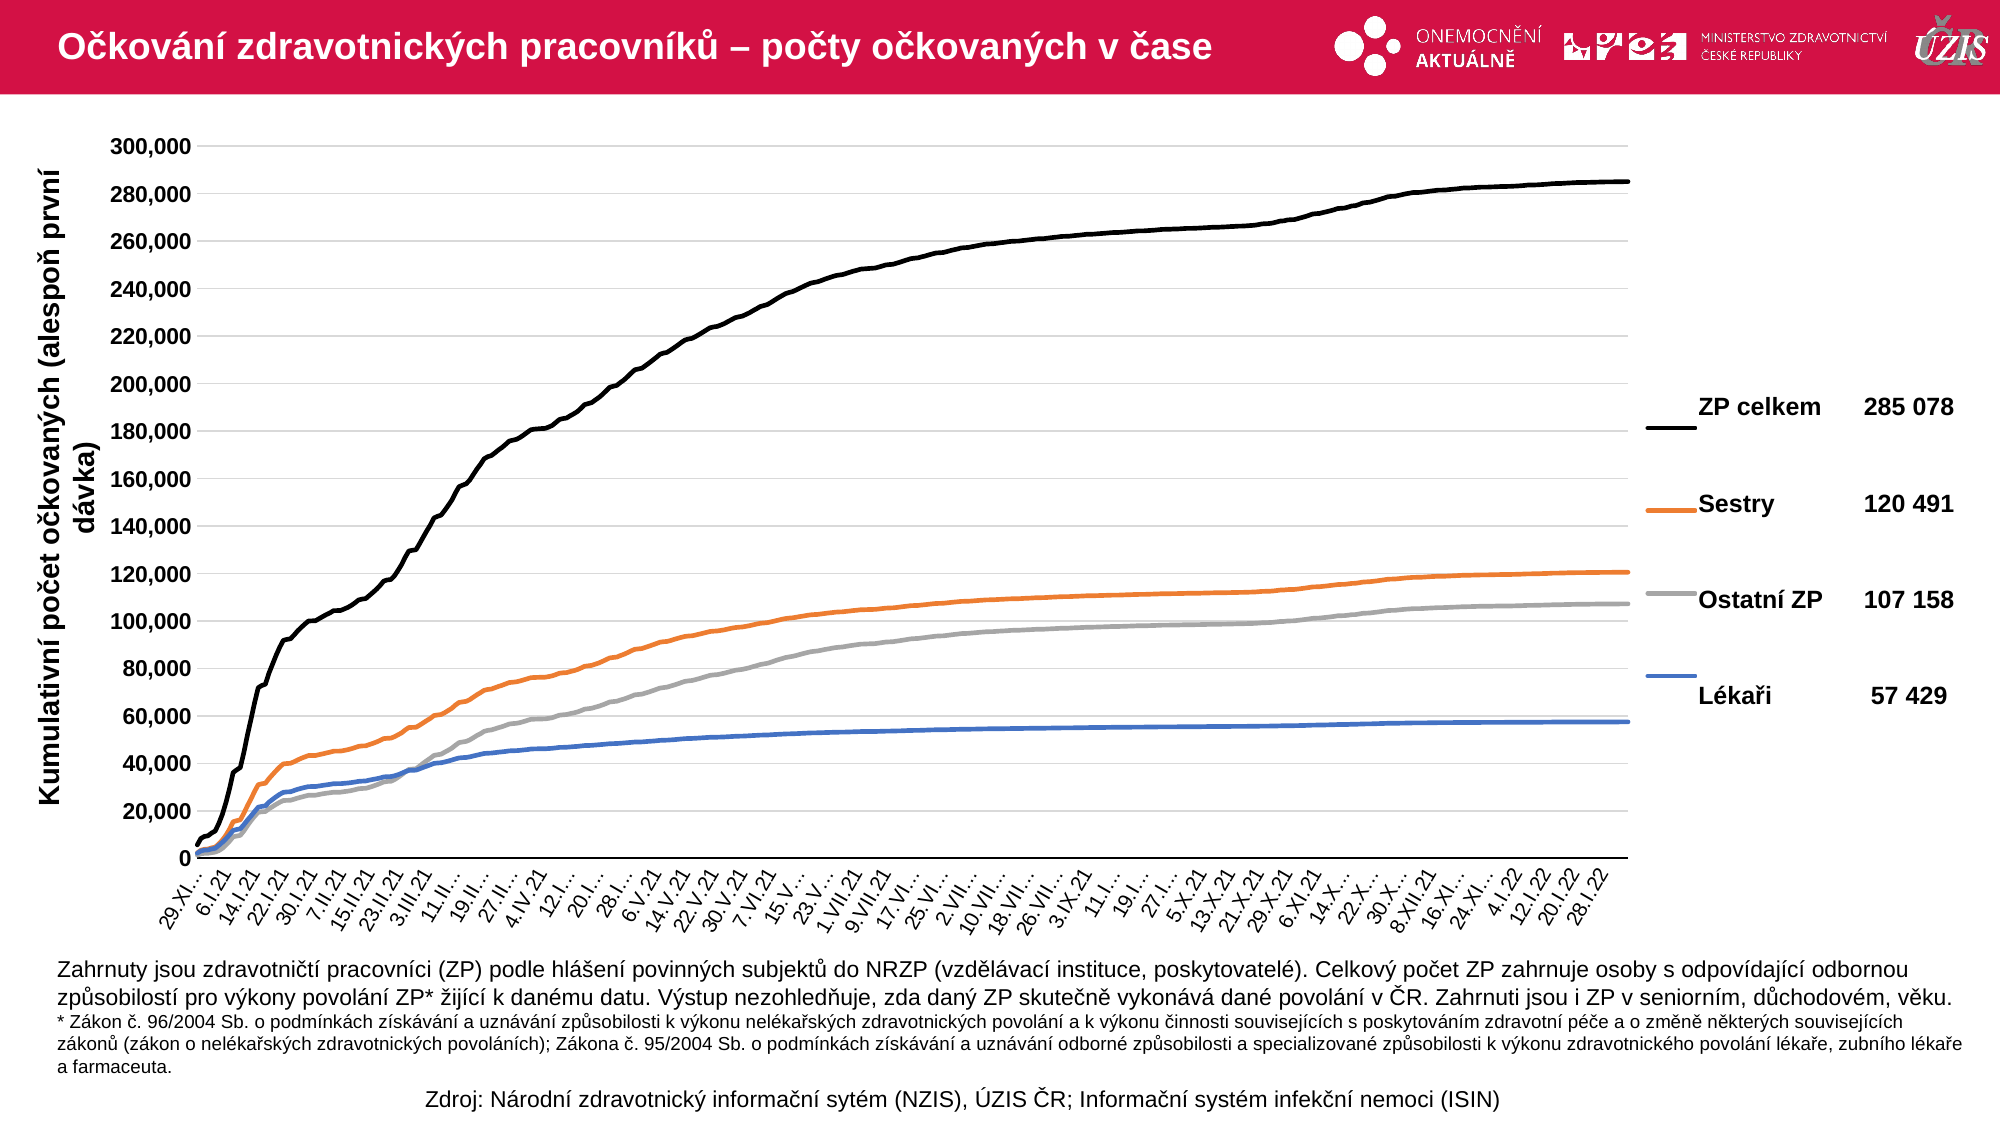

# Očkování zdravotnických pracovníků – počty očkovaných v čase

### Chart

| Category | ZP celkem | Sestry | Ostatní ZP | Lékaři |
|---|---|---|---|---|
| 29.XII.20 | 5609.0 | 2232.0 | 1248.0 | 2129.0 |
| 30.XII.20 | 8313.0 | 3368.0 | 1873.0 | 3072.0 |
| 31.XII.20 | 9205.0 | 3749.0 | 2046.0 | 3410.0 |
| 1.I.21 | 9442.0 | 3868.0 | 2075.0 | 3499.0 |
| 2.I.21 | 10603.0 | 4349.0 | 2363.0 | 3891.0 |
| 3.I.21 | 11445.0 | 4667.0 | 2574.0 | 4204.0 |
| 4.I.21 | 14614.0 | 6013.0 | 3201.0 | 5400.0 |
| 5.I.21 | 18531.0 | 7656.0 | 4164.0 | 6711.0 |
| 6.I.21 | 23459.0 | 9669.0 | 5582.0 | 8208.0 |
| 7.I.21 | 29291.0 | 12225.0 | 7182.0 | 9884.0 |
| 8.I.21 | 36079.0 | 15356.0 | 9029.0 | 11694.0 |
| 9.I.21 | 37242.0 | 15802.0 | 9337.0 | 12103.0 |
| 10.I.21 | 38200.0 | 16158.0 | 9646.0 | 12396.0 |
| 11.I.21 | 44615.0 | 18959.0 | 11513.0 | 14143.0 |
| 12.I.21 | 52036.0 | 22151.0 | 13795.0 | 16090.0 |
| 13.I.21 | 58649.0 | 25017.0 | 15838.0 | 17794.0 |
| 14.I.21 | 65631.0 | 28207.0 | 17728.0 | 19696.0 |
| 15.I.21 | 71828.0 | 30989.0 | 19340.0 | 21499.0 |
| 16.I.21 | 72765.0 | 31370.0 | 19560.0 | 21835.0 |
| 17.I.21 | 73313.0 | 31597.0 | 19656.0 | 22060.0 |
| 18.I.21 | 78001.0 | 33553.0 | 20831.0 | 23617.0 |
| 19.I.21 | 81802.0 | 35242.0 | 21764.0 | 24796.0 |
| 20.I.21 | 85521.0 | 36890.0 | 22708.0 | 25923.0 |
| 21.I.21 | 88914.0 | 38425.0 | 23566.0 | 26923.0 |
| 22.I.21 | 91805.0 | 39735.0 | 24318.0 | 27752.0 |
| 23.I.21 | 92195.0 | 39892.0 | 24382.0 | 27921.0 |
| 24.I.21 | 92431.0 | 40001.0 | 24427.0 | 28003.0 |
| 25.I.21 | 94038.0 | 40646.0 | 24878.0 | 28514.0 |
| 26.I.21 | 95804.0 | 41420.0 | 25331.0 | 29053.0 |
| 27.I.21 | 97254.0 | 42074.0 | 25728.0 | 29452.0 |
| 28.I.21 | 98643.0 | 42682.0 | 26131.0 | 29830.0 |
| 29.I.21 | 99923.0 | 43246.0 | 26515.0 | 30162.0 |
| 30.I.21 | 99994.0 | 43268.0 | 26539.0 | 30187.0 |
| 31.I.21 | 100065.0 | 43286.0 | 26571.0 | 30208.0 |
| 1.II.21 | 100959.0 | 43644.0 | 26863.0 | 30452.0 |
| 2.II.21 | 101827.0 | 43986.0 | 27153.0 | 30688.0 |
| 3.II.21 | 102643.0 | 44347.0 | 27385.0 | 30911.0 |
| 4.II.21 | 103352.0 | 44677.0 | 27569.0 | 31106.0 |
| 5.II.21 | 104281.0 | 45095.0 | 27804.0 | 31382.0 |
| 6.II.21 | 104332.0 | 45117.0 | 27813.0 | 31402.0 |
| 7.II.21 | 104383.0 | 45138.0 | 27831.0 | 31414.0 |
| 8.II.21 | 105025.0 | 45407.0 | 28068.0 | 31550.0 |
| 9.II.21 | 105680.0 | 45729.0 | 28263.0 | 31688.0 |
| 10.II.21 | 106545.0 | 46132.0 | 28530.0 | 31883.0 |
| 11.II.21 | 107601.0 | 46605.0 | 28881.0 | 32115.0 |
| 12.II.21 | 108803.0 | 47137.0 | 29273.0 | 32393.0 |
| 13.II.21 | 109188.0 | 47311.0 | 29385.0 | 32492.0 |
| 14.II.21 | 109372.0 | 47365.0 | 29451.0 | 32556.0 |
| 15.II.21 | 110695.0 | 47917.0 | 29866.0 | 32912.0 |
| 16.II.21 | 111987.0 | 48405.0 | 30372.0 | 33210.0 |
| 17.II.21 | 113362.0 | 48975.0 | 30917.0 | 33470.0 |
| 18.II.21 | 114927.0 | 49644.0 | 31475.0 | 33808.0 |
| 19.II.21 | 116784.0 | 50401.0 | 32129.0 | 34254.0 |
| 20.II.21 | 117243.0 | 50529.0 | 32354.0 | 34360.0 |
| 21.II.21 | 117406.0 | 50588.0 | 32411.0 | 34407.0 |
| 22.II.21 | 118999.0 | 51185.0 | 33096.0 | 34718.0 |
| 23.II.21 | 121296.0 | 52001.0 | 34098.0 | 35197.0 |
| 24.II.21 | 123796.0 | 52825.0 | 35176.0 | 35795.0 |
| 25.II.21 | 126828.0 | 54051.0 | 36328.0 | 36449.0 |
| 26.II.21 | 129434.0 | 55041.0 | 37401.0 | 36992.0 |
| 27.II.21 | 129742.0 | 55116.0 | 37560.0 | 37066.0 |
| 28.II.21 | 129963.0 | 55164.0 | 37690.0 | 37109.0 |
| 1.III.21 | 132511.0 | 56052.0 | 38803.0 | 37656.0 |
| 2.III.21 | 135269.0 | 57004.0 | 40013.0 | 38252.0 |
| 3.III.21 | 137936.0 | 57999.0 | 41125.0 | 38812.0 |
| 4.III.21 | 140391.0 | 58909.0 | 42126.0 | 39356.0 |
| 5.III.21 | 143359.0 | 60097.0 | 43313.0 | 39949.0 |
| 6.III.21 | 144066.0 | 60347.0 | 43603.0 | 40116.0 |
| 7.III.21 | 144581.0 | 60538.0 | 43818.0 | 40225.0 |
| 8.III.21 | 146528.0 | 61316.0 | 44661.0 | 40551.0 |
| 9.III.21 | 148676.0 | 62243.0 | 45484.0 | 40949.0 |
| 10.III.21 | 150925.0 | 63191.0 | 46382.0 | 41352.0 |
| 11.III.21 | 153929.0 | 64519.0 | 47580.0 | 41830.0 |
| 12.III.21 | 156551.0 | 65623.0 | 48693.0 | 42235.0 |
| 13.III.21 | 157210.0 | 65859.0 | 48977.0 | 42374.0 |
| 14.III.21 | 157779.0 | 66102.0 | 49218.0 | 42459.0 |
| 15.III.21 | 159369.0 | 66807.0 | 49850.0 | 42712.0 |
| 16.III.21 | 161701.0 | 67848.0 | 50779.0 | 43074.0 |
| 17.III.21 | 164018.0 | 68870.0 | 51718.0 | 43430.0 |
| 18.III.21 | 166045.0 | 69764.0 | 52496.0 | 43785.0 |
| 19.III.21 | 168308.0 | 70740.0 | 53453.0 | 44115.0 |
| 20.III.21 | 169183.0 | 71100.0 | 53853.0 | 44230.0 |
| 21.III.21 | 169631.0 | 71272.0 | 54059.0 | 44300.0 |
| 22.III.21 | 170786.0 | 71805.0 | 54508.0 | 44473.0 |
| 23.III.21 | 172025.0 | 72357.0 | 55002.0 | 44666.0 |
| 24.III.21 | 173095.0 | 72863.0 | 55419.0 | 44813.0 |
| 25.III.21 | 174394.0 | 73423.0 | 55964.0 | 45007.0 |
| 26.III.21 | 175772.0 | 74004.0 | 56542.0 | 45226.0 |
| 27.III.21 | 176146.0 | 74155.0 | 56702.0 | 45289.0 |
| 28.III.21 | 176490.0 | 74322.0 | 56838.0 | 45330.0 |
| 29.III.21 | 177273.0 | 74670.0 | 57148.0 | 45455.0 |
| 30.III.21 | 178301.0 | 75116.0 | 57570.0 | 45615.0 |
| 31.III.21 | 179423.0 | 75584.0 | 58065.0 | 45774.0 |
| 1.IV.21 | 180527.0 | 76038.0 | 58495.0 | 45994.0 |
| 2.IV.21 | 180795.0 | 76143.0 | 58582.0 | 46070.0 |
| 3.IV.21 | 180915.0 | 76185.0 | 58640.0 | 46090.0 |
| 4.IV.21 | 181031.0 | 76234.0 | 58678.0 | 46119.0 |
| 5.IV.21 | 181103.0 | 76270.0 | 58707.0 | 46126.0 |
| 6.IV.21 | 181669.0 | 76516.0 | 58937.0 | 46216.0 |
| 7.IV.21 | 182345.0 | 76834.0 | 59201.0 | 46310.0 |
| 8.IV.21 | 183593.0 | 77373.0 | 59741.0 | 46479.0 |
| 9.IV.21 | 184870.0 | 77947.0 | 60244.0 | 46679.0 |
| 10.IV.21 | 185247.0 | 78106.0 | 60417.0 | 46724.0 |
| 11.IV.21 | 185497.0 | 78207.0 | 60533.0 | 46757.0 |
| 12.IV.21 | 186439.0 | 78635.0 | 60911.0 | 46893.0 |
| 13.IV.21 | 187253.0 | 79014.0 | 61224.0 | 47015.0 |
| 14.IV.21 | 188197.0 | 79468.0 | 61609.0 | 47120.0 |
| 15.IV.21 | 189565.0 | 80128.0 | 62160.0 | 47277.0 |
| 16.IV.21 | 191115.0 | 80854.0 | 62809.0 | 47452.0 |
| 17.IV.21 | 191538.0 | 81058.0 | 62987.0 | 47493.0 |
| 18.IV.21 | 191979.0 | 81250.0 | 63181.0 | 47548.0 |
| 19.IV.21 | 193085.0 | 81772.0 | 63638.0 | 47675.0 |
| 20.IV.21 | 194134.0 | 82276.0 | 64064.0 | 47794.0 |
| 21.IV.21 | 195427.0 | 82935.0 | 64564.0 | 47928.0 |
| 22.IV.21 | 196900.0 | 83660.0 | 65165.0 | 48075.0 |
| 23.IV.21 | 198416.0 | 84371.0 | 65813.0 | 48232.0 |
| 24.IV.21 | 198857.0 | 84571.0 | 65998.0 | 48288.0 |
| 25.IV.21 | 199231.0 | 84759.0 | 66149.0 | 48323.0 |
| 26.IV.21 | 200432.0 | 85366.0 | 66631.0 | 48435.0 |
| 27.IV.21 | 201524.0 | 85914.0 | 67054.0 | 48556.0 |
| 28.IV.21 | 202916.0 | 86617.0 | 67622.0 | 48677.0 |
| 29.IV.21 | 204393.0 | 87374.0 | 68209.0 | 48810.0 |
| 30.IV.21 | 205798.0 | 88022.0 | 68827.0 | 48949.0 |
| 1.V.21 | 206135.0 | 88176.0 | 68981.0 | 48978.0 |
| 2.V.21 | 206473.0 | 88329.0 | 69136.0 | 49008.0 |
| 3.V.21 | 207559.0 | 88838.0 | 69592.0 | 49129.0 |
| 4.V.21 | 208665.0 | 89360.0 | 70051.0 | 49254.0 |
| 5.V.21 | 209814.0 | 89885.0 | 70578.0 | 49351.0 |
| 6.V.21 | 211011.0 | 90433.0 | 71110.0 | 49468.0 |
| 7.V.21 | 212319.0 | 91005.0 | 71673.0 | 49641.0 |
| 8.V.21 | 212822.0 | 91222.0 | 71896.0 | 49704.0 |
| 9.V.21 | 213132.0 | 91329.0 | 72067.0 | 49736.0 |
| 10.V.21 | 214106.0 | 91727.0 | 72543.0 | 49836.0 |
| 11.V.21 | 215135.0 | 92206.0 | 72976.0 | 49953.0 |
| 12.V.21 | 216175.0 | 92639.0 | 73453.0 | 50083.0 |
| 13.V.21 | 217319.0 | 93074.0 | 74002.0 | 50243.0 |
| 14.V.21 | 218325.0 | 93441.0 | 74514.0 | 50370.0 |
| 15.V.21 | 218768.0 | 93603.0 | 74724.0 | 50441.0 |
| 16.V.21 | 219056.0 | 93707.0 | 74876.0 | 50473.0 |
| 17.V.21 | 219845.0 | 94024.0 | 75266.0 | 50555.0 |
| 18.V.21 | 220728.0 | 94397.0 | 75684.0 | 50647.0 |
| 19.V.21 | 221638.0 | 94758.0 | 76148.0 | 50732.0 |
| 20.V.21 | 222577.0 | 95151.0 | 76594.0 | 50832.0 |
| 21.V.21 | 223506.0 | 95516.0 | 77051.0 | 50939.0 |
| 22.V.21 | 223860.0 | 95661.0 | 77229.0 | 50970.0 |
| 23.V.21 | 224089.0 | 95759.0 | 77345.0 | 50985.0 |
| 24.V.21 | 224642.0 | 95974.0 | 77634.0 | 51034.0 |
| 25.V.21 | 225271.0 | 96213.0 | 77964.0 | 51094.0 |
| 26.V.21 | 226127.0 | 96565.0 | 78376.0 | 51186.0 |
| 27.V.21 | 226914.0 | 96894.0 | 78752.0 | 51268.0 |
| 28.V.21 | 227742.0 | 97179.0 | 79191.0 | 51372.0 |
| 29.V.21 | 228110.0 | 97322.0 | 79379.0 | 51409.0 |
| 30.V.21 | 228402.0 | 97413.0 | 79547.0 | 51442.0 |
| 31.V.21 | 229097.0 | 97690.0 | 79890.0 | 51517.0 |
| 1.VI.21 | 229821.0 | 97961.0 | 80262.0 | 51598.0 |
| 2.VI.21 | 230711.0 | 98305.0 | 80714.0 | 51692.0 |
| 3.VI.21 | 231552.0 | 98658.0 | 81132.0 | 51762.0 |
| 4.VI.21 | 232442.0 | 98983.0 | 81599.0 | 51860.0 |
| 5.VI.21 | 232868.0 | 99120.0 | 81861.0 | 51887.0 |
| 6.VI.21 | 233276.0 | 99250.0 | 82106.0 | 51920.0 |
| 7.VI.21 | 234174.0 | 99588.0 | 82585.0 | 52001.0 |
| 8.VI.21 | 235160.0 | 99928.0 | 83133.0 | 52099.0 |
| 9.VI.21 | 236086.0 | 100278.0 | 83624.0 | 52184.0 |
| 10.VI.21 | 236967.0 | 100640.0 | 84058.0 | 52269.0 |
| 11.VI.21 | 237826.0 | 100941.0 | 84522.0 | 52363.0 |
| 12.VI.21 | 238355.0 | 101149.0 | 84814.0 | 52392.0 |
| 13.VI.21 | 238730.0 | 101266.0 | 85042.0 | 52422.0 |
| 14.VI.21 | 239401.0 | 101510.0 | 85399.0 | 52492.0 |
| 15.VI.21 | 240166.0 | 101784.0 | 85835.0 | 52547.0 |
| 16.VI.21 | 240872.0 | 102025.0 | 86225.0 | 52622.0 |
| 17.VI.21 | 241591.0 | 102296.0 | 86594.0 | 52701.0 |
| 18.VI.21 | 242268.0 | 102513.0 | 86976.0 | 52779.0 |
| 19.VI.21 | 242605.0 | 102631.0 | 87167.0 | 52807.0 |
| 20.VI.21 | 242866.0 | 102725.0 | 87309.0 | 52832.0 |
| 21.VI.21 | 243382.0 | 102903.0 | 87608.0 | 52871.0 |
| 22.VI.21 | 243972.0 | 103124.0 | 87927.0 | 52921.0 |
| 23.VI.21 | 244473.0 | 103313.0 | 88184.0 | 52976.0 |
| 24.VI.21 | 244976.0 | 103474.0 | 88474.0 | 53028.0 |
| 25.VI.21 | 245479.0 | 103660.0 | 88734.0 | 53085.0 |
| 26.VI.21 | 245736.0 | 103751.0 | 88886.0 | 53099.0 |
| 27.VI.21 | 245929.0 | 103819.0 | 88999.0 | 53111.0 |
| 28.VI.21 | 246427.0 | 104000.0 | 89272.0 | 53155.0 |
| 29.VI.21 | 246890.0 | 104168.0 | 89521.0 | 53201.0 |
| 30.VI.21 | 247373.0 | 104349.0 | 89765.0 | 53259.0 |
| 1.VII.21 | 247738.0 | 104490.0 | 89944.0 | 53304.0 |
| 2.VII.21 | 248224.0 | 104683.0 | 90182.0 | 53359.0 |
| 3.VII.21 | 248322.0 | 104717.0 | 90234.0 | 53371.0 |
| 4.VII.21 | 248439.0 | 104762.0 | 90294.0 | 53383.0 |
| 5.VII.21 | 248552.0 | 104811.0 | 90352.0 | 53389.0 |
| 6.VII.21 | 248653.0 | 104843.0 | 90412.0 | 53398.0 |
| 7.VII.21 | 249066.0 | 105007.0 | 90621.0 | 53438.0 |
| 8.VII.21 | 249517.0 | 105185.0 | 90839.0 | 53493.0 |
| 9.VII.21 | 249963.0 | 105358.0 | 91064.0 | 53541.0 |
| 10.VII.21 | 250131.0 | 105418.0 | 91157.0 | 53556.0 |
| 11.VII.21 | 250252.0 | 105467.0 | 91215.0 | 53570.0 |
| 12.VII.21 | 250698.0 | 105629.0 | 91451.0 | 53618.0 |
| 13.VII.21 | 251146.0 | 105814.0 | 91671.0 | 53661.0 |
| 14.VII.21 | 251636.0 | 106017.0 | 91912.0 | 53707.0 |
| 15.VII.21 | 252135.0 | 106208.0 | 92160.0 | 53767.0 |
| 16.VII.21 | 252625.0 | 106391.0 | 92412.0 | 53822.0 |
| 17.VII.21 | 252807.0 | 106441.0 | 92522.0 | 53844.0 |
| 18.VII.21 | 252954.0 | 106499.0 | 92592.0 | 53863.0 |
| 19.VII.21 | 253377.0 | 106669.0 | 92796.0 | 53912.0 |
| 20.VII.21 | 253733.0 | 106818.0 | 92957.0 | 53958.0 |
| 21.VII.21 | 254203.0 | 106998.0 | 93178.0 | 54027.0 |
| 22.VII.21 | 254600.0 | 107176.0 | 93359.0 | 54065.0 |
| 23.VII.21 | 254993.0 | 107323.0 | 93572.0 | 54098.0 |
| 24.VII.21 | 255105.0 | 107367.0 | 93634.0 | 54104.0 |
| 25.VII.21 | 255195.0 | 107393.0 | 93689.0 | 54113.0 |
| 26.VII.21 | 255585.0 | 107561.0 | 93871.0 | 54153.0 |
| 27.VII.21 | 256007.0 | 107731.0 | 94070.0 | 54206.0 |
| 28.VII.21 | 256370.0 | 107882.0 | 94247.0 | 54241.0 |
| 29.VII.21 | 256707.0 | 108031.0 | 94407.0 | 54269.0 |
| 30.VII.21 | 257129.0 | 108196.0 | 94619.0 | 54314.0 |
| 31.VII.21 | 257251.0 | 108235.0 | 94685.0 | 54331.0 |
| 1.VIII.21 | 257354.0 | 108275.0 | 94735.0 | 54344.0 |
| 2.VIII.21 | 257637.0 | 108374.0 | 94882.0 | 54381.0 |
| 3.VIII.21 | 257905.0 | 108486.0 | 95012.0 | 54407.0 |
| 4.VIII.21 | 258219.0 | 108615.0 | 95157.0 | 54447.0 |
| 5.VIII.21 | 258486.0 | 108724.0 | 95284.0 | 54478.0 |
| 6.VIII.21 | 258767.0 | 108843.0 | 95413.0 | 54511.0 |
| 7.VIII.21 | 258840.0 | 108865.0 | 95451.0 | 54524.0 |
| 8.VIII.21 | 258904.0 | 108890.0 | 95485.0 | 54529.0 |
| 9.VIII.21 | 259115.0 | 108975.0 | 95589.0 | 54551.0 |
| 10.VIII.21 | 259325.0 | 109054.0 | 95705.0 | 54566.0 |
| 11.VIII.21 | 259488.0 | 109124.0 | 95778.0 | 54586.0 |
| 12.VIII.21 | 259722.0 | 109230.0 | 95883.0 | 54609.0 |
| 13.VIII.21 | 259914.0 | 109293.0 | 95987.0 | 54634.0 |
| 14.VIII.21 | 259971.0 | 109314.0 | 96013.0 | 54644.0 |
| 15.VIII.21 | 260017.0 | 109336.0 | 96032.0 | 54649.0 |
| 16.VIII.21 | 260199.0 | 109419.0 | 96114.0 | 54666.0 |
| 17.VIII.21 | 260381.0 | 109498.0 | 96193.0 | 54690.0 |
| 18.VIII.21 | 260549.0 | 109560.0 | 96276.0 | 54713.0 |
| 19.VIII.21 | 260713.0 | 109630.0 | 96348.0 | 54735.0 |
| 20.VIII.21 | 260959.0 | 109745.0 | 96446.0 | 54768.0 |
| 21.VIII.21 | 261001.0 | 109759.0 | 96464.0 | 54778.0 |
| 22.VIII.21 | 261034.0 | 109770.0 | 96483.0 | 54781.0 |
| 23.VIII.21 | 261236.0 | 109866.0 | 96577.0 | 54793.0 |
| 24.VIII.21 | 261427.0 | 109954.0 | 96652.0 | 54821.0 |
| 25.VIII.21 | 261595.0 | 110021.0 | 96729.0 | 54845.0 |
| 26.VIII.21 | 261757.0 | 110093.0 | 96792.0 | 54872.0 |
| 27.VIII.21 | 261976.0 | 110181.0 | 96895.0 | 54900.0 |
| 28.VIII.21 | 262020.0 | 110197.0 | 96921.0 | 54902.0 |
| 29.VIII.21 | 262053.0 | 110213.0 | 96931.0 | 54909.0 |
| 30.VIII.21 | 262226.0 | 110285.0 | 97010.0 | 54931.0 |
| 31.VIII.21 | 262391.0 | 110346.0 | 97089.0 | 54956.0 |
| 1.IX.21 | 262516.0 | 110402.0 | 97138.0 | 54976.0 |
| 2.IX.21 | 262691.0 | 110476.0 | 97211.0 | 55004.0 |
| 3.IX.21 | 262886.0 | 110552.0 | 97304.0 | 55030.0 |
| 4.IX.21 | 262921.0 | 110564.0 | 97319.0 | 55038.0 |
| 5.IX.21 | 262954.0 | 110574.0 | 97337.0 | 55043.0 |
| 6.IX.21 | 263090.0 | 110633.0 | 97401.0 | 55056.0 |
| 7.IX.21 | 263180.0 | 110675.0 | 97436.0 | 55069.0 |
| 8.IX.21 | 263304.0 | 110726.0 | 97489.0 | 55089.0 |
| 9.IX.21 | 263447.0 | 110782.0 | 97548.0 | 55117.0 |
| 10.IX.21 | 263593.0 | 110833.0 | 97618.0 | 55142.0 |
| 11.IX.21 | 263628.0 | 110850.0 | 97634.0 | 55144.0 |
| 12.IX.21 | 263651.0 | 110857.0 | 97647.0 | 55147.0 |
| 13.IX.21 | 263762.0 | 110901.0 | 97695.0 | 55166.0 |
| 14.IX.21 | 263894.0 | 110964.0 | 97746.0 | 55184.0 |
| 15.IX.21 | 264001.0 | 111013.0 | 97789.0 | 55199.0 |
| 16.IX.21 | 264122.0 | 111070.0 | 97835.0 | 55217.0 |
| 17.IX.21 | 264286.0 | 111137.0 | 97907.0 | 55242.0 |
| 18.IX.21 | 264327.0 | 111154.0 | 97926.0 | 55247.0 |
| 19.IX.21 | 264340.0 | 111161.0 | 97932.0 | 55247.0 |
| 20.IX.21 | 264442.0 | 111199.0 | 97976.0 | 55267.0 |
| 21.IX.21 | 264546.0 | 111248.0 | 98023.0 | 55275.0 |
| 22.IX.21 | 264643.0 | 111291.0 | 98066.0 | 55286.0 |
| 23.IX.21 | 264778.0 | 111344.0 | 98124.0 | 55310.0 |
| 24.IX.21 | 264944.0 | 111416.0 | 98193.0 | 55335.0 |
| 25.IX.21 | 264976.0 | 111426.0 | 98209.0 | 55341.0 |
| 26.IX.21 | 264986.0 | 111430.0 | 98215.0 | 55341.0 |
| 27.IX.21 | 265083.0 | 111473.0 | 98257.0 | 55353.0 |
| 28.IX.21 | 265091.0 | 111475.0 | 98263.0 | 55353.0 |
| 29.IX.21 | 265176.0 | 111516.0 | 98290.0 | 55370.0 |
| 30.IX.21 | 265276.0 | 111555.0 | 98336.0 | 55385.0 |
| 1.X.21 | 265368.0 | 111589.0 | 98374.0 | 55405.0 |
| 2.X.21 | 265389.0 | 111596.0 | 98382.0 | 55411.0 |
| 3.X.21 | 265403.0 | 111603.0 | 98389.0 | 55411.0 |
| 4.X.21 | 265471.0 | 111631.0 | 98419.0 | 55421.0 |
| 5.X.21 | 265554.0 | 111678.0 | 98448.0 | 55428.0 |
| 6.X.21 | 265653.0 | 111727.0 | 98486.0 | 55440.0 |
| 7.X.21 | 265723.0 | 111755.0 | 98510.0 | 55458.0 |
| 8.X.21 | 265835.0 | 111805.0 | 98558.0 | 55472.0 |
| 9.X.21 | 265860.0 | 111815.0 | 98567.0 | 55478.0 |
| 10.X.21 | 265872.0 | 111820.0 | 98574.0 | 55478.0 |
| 11.X.21 | 265949.0 | 111850.0 | 98602.0 | 55497.0 |
| 12.X.21 | 266034.0 | 111871.0 | 98648.0 | 55515.0 |
| 13.X.21 | 266115.0 | 111908.0 | 98685.0 | 55522.0 |
| 14.X.21 | 266183.0 | 111938.0 | 98713.0 | 55532.0 |
| 15.X.21 | 266303.0 | 111983.0 | 98771.0 | 55549.0 |
| 16.X.21 | 266334.0 | 111995.0 | 98788.0 | 55551.0 |
| 17.X.21 | 266364.0 | 112012.0 | 98799.0 | 55553.0 |
| 18.X.21 | 266495.0 | 112064.0 | 98857.0 | 55574.0 |
| 19.X.21 | 266590.0 | 112120.0 | 98889.0 | 55581.0 |
| 20.X.21 | 266722.0 | 112179.0 | 98948.0 | 55595.0 |
| 21.X.21 | 266961.0 | 112293.0 | 99048.0 | 55620.0 |
| 22.X.21 | 267268.0 | 112417.0 | 99192.0 | 55659.0 |
| 23.X.21 | 267351.0 | 112443.0 | 99242.0 | 55666.0 |
| 24.X.21 | 267415.0 | 112467.0 | 99276.0 | 55672.0 |
| 25.X.21 | 267677.0 | 112591.0 | 99393.0 | 55693.0 |
| 26.X.21 | 268039.0 | 112759.0 | 99550.0 | 55730.0 |
| 27.X.21 | 268458.0 | 112961.0 | 99720.0 | 55777.0 |
| 28.X.21 | 268542.0 | 112998.0 | 99760.0 | 55784.0 |
| 29.X.21 | 268921.0 | 113162.0 | 99941.0 | 55818.0 |
| 30.X.21 | 269029.0 | 113208.0 | 99991.0 | 55830.0 |
| 31.X.21 | 269099.0 | 113240.0 | 100026.0 | 55833.0 |
| 1.XI.21 | 269516.0 | 113409.0 | 100230.0 | 55877.0 |
| 2.XI.21 | 269934.0 | 113610.0 | 100407.0 | 55917.0 |
| 3.XI.21 | 270351.0 | 113800.0 | 100599.0 | 55952.0 |
| 4.XI.21 | 270851.0 | 114033.0 | 100807.0 | 56011.0 |
| 5.XI.21 | 271412.0 | 114280.0 | 101058.0 | 56074.0 |
| 6.XI.21 | 271567.0 | 114338.0 | 101131.0 | 56098.0 |
| 7.XI.21 | 271664.0 | 114376.0 | 101175.0 | 56113.0 |
| 8.XI.21 | 272064.0 | 114562.0 | 101359.0 | 56143.0 |
| 9.XI.21 | 272404.0 | 114717.0 | 101509.0 | 56178.0 |
| 10.XI.21 | 272789.0 | 114905.0 | 101673.0 | 56211.0 |
| 11.XI.21 | 273188.0 | 115082.0 | 101861.0 | 56245.0 |
| 12.XI.21 | 273723.0 | 115287.0 | 102127.0 | 56309.0 |
| 13.XI.21 | 273847.0 | 115346.0 | 102181.0 | 56320.0 |
| 14.XI.21 | 273933.0 | 115385.0 | 102219.0 | 56329.0 |
| 15.XI.21 | 274353.0 | 115575.0 | 102402.0 | 56376.0 |
| 16.XI.21 | 274823.0 | 115778.0 | 102613.0 | 56432.0 |
| 17.XI.21 | 274927.0 | 115828.0 | 102652.0 | 56447.0 |
| 18.XI.21 | 275436.0 | 116052.0 | 102892.0 | 56492.0 |
| 19.XI.21 | 276059.0 | 116329.0 | 103171.0 | 56559.0 |
| 20.XI.21 | 276255.0 | 116420.0 | 103250.0 | 56585.0 |
| 21.XI.21 | 276397.0 | 116487.0 | 103314.0 | 56596.0 |
| 22.XI.21 | 276818.0 | 116673.0 | 103501.0 | 56644.0 |
| 23.XI.21 | 277239.0 | 116852.0 | 103694.0 | 56693.0 |
| 24.XI.21 | 277702.0 | 117078.0 | 103895.0 | 56729.0 |
| 25.XI.21 | 278179.0 | 117293.0 | 104106.0 | 56780.0 |
| 26.XI.21 | 278697.0 | 117530.0 | 104326.0 | 56841.0 |
| 27.XI.21 | 278847.0 | 117592.0 | 104404.0 | 56851.0 |
| 28.XI.21 | 278898.0 | 117615.0 | 104427.0 | 56856.0 |
| 29.XI.21 | 279248.0 | 117765.0 | 104597.0 | 56886.0 |
| 30.XI.21 | 279583.0 | 117925.0 | 104744.0 | 56914.0 |
| 1.XII.21 | 279933.0 | 118080.0 | 104905.0 | 56948.0 |
| 2.XII.21 | 280186.0 | 118195.0 | 105017.0 | 56974.0 |
| 3.XII.21 | 280450.0 | 118309.0 | 105136.0 | 57005.0 |
| 4.XII.21 | 280503.0 | 118336.0 | 105158.0 | 57009.0 |
| 5.XII.21 | 280524.0 | 118347.0 | 105166.0 | 57011.0 |
| 6.XII.21 | 280717.0 | 118447.0 | 105239.0 | 57031.0 |
| 7.XII.21 | 280896.0 | 118531.0 | 105316.0 | 57049.0 |
| 8.XII.21 | 281109.0 | 118631.0 | 105405.0 | 57073.0 |
| 9.XII.21 | 281277.0 | 118706.0 | 105479.0 | 57092.0 |
| 10.XII.21 | 281465.0 | 118788.0 | 105566.0 | 57111.0 |
| 11.XII.21 | 281502.0 | 118802.0 | 105585.0 | 57115.0 |
| 12.XII.21 | 281528.0 | 118813.0 | 105598.0 | 57117.0 |
| 13.XII.21 | 281703.0 | 118899.0 | 105674.0 | 57130.0 |
| 14.XII.21 | 281849.0 | 118961.0 | 105747.0 | 57141.0 |
| 15.XII.21 | 281987.0 | 119041.0 | 105793.0 | 57153.0 |
| 16.XII.21 | 282159.0 | 119122.0 | 105867.0 | 57170.0 |
| 17.XII.21 | 282350.0 | 119206.0 | 105957.0 | 57187.0 |
| 18.XII.21 | 282405.0 | 119231.0 | 105983.0 | 57191.0 |
| 19.XII.21 | 282420.0 | 119235.0 | 105992.0 | 57193.0 |
| 20.XII.21 | 282542.0 | 119292.0 | 106048.0 | 57202.0 |
| 21.XII.21 | 282648.0 | 119332.0 | 106106.0 | 57210.0 |
| 22.XII.21 | 282739.0 | 119371.0 | 106145.0 | 57223.0 |
| 23.XII.21 | 282771.0 | 119391.0 | 106155.0 | 57225.0 |
| 24.XII.21 | 282772.0 | 119391.0 | 106155.0 | 57226.0 |
| 27.XII.21 | 282834.0 | 119418.0 | 106183.0 | 57233.0 |
| 28.XII.21 | 282903.0 | 119453.0 | 106212.0 | 57238.0 |
| 29.XII.21 | 282971.0 | 119492.0 | 106238.0 | 57241.0 |
| 30.XII.21 | 283043.0 | 119525.0 | 106271.0 | 57247.0 |
| 31.XII.21 | 283050.0 | 119528.0 | 106273.0 | 57249.0 |
| 2.I.22 | 283057.0 | 119531.0 | 106276.0 | 57250.0 |
| 3.I.22 | 283140.0 | 119577.0 | 106308.0 | 57255.0 |
| 4.I.22 | 283220.0 | 119609.0 | 106351.0 | 57260.0 |
| 5.I.22 | 283323.0 | 119668.0 | 106385.0 | 57270.0 |
| 6.I.22 | 283439.0 | 119723.0 | 106436.0 | 57280.0 |
| 7.I.22 | 283617.0 | 119809.0 | 106513.0 | 57295.0 |
| 8.I.22 | 283640.0 | 119817.0 | 106525.0 | 57298.0 |
| 9.I.22 | 283658.0 | 119822.0 | 106537.0 | 57299.0 |
| 10.I.22 | 283744.0 | 119862.0 | 106575.0 | 57307.0 |
| 11.I.22 | 283840.0 | 119913.0 | 106614.0 | 57313.0 |
| 12.I.22 | 283946.0 | 119960.0 | 106661.0 | 57325.0 |
| 13.I.22 | 284064.0 | 120019.0 | 106709.0 | 57336.0 |
| 14.I.22 | 284219.0 | 120102.0 | 106769.0 | 57348.0 |
| 15.I.22 | 284257.0 | 120117.0 | 106789.0 | 57351.0 |
| 16.I.22 | 284273.0 | 120123.0 | 106799.0 | 57351.0 |
| 17.I.22 | 284366.0 | 120168.0 | 106838.0 | 57360.0 |
| 18.I.22 | 284474.0 | 120221.0 | 106886.0 | 57367.0 |
| 19.I.22 | 284543.0 | 120260.0 | 106913.0 | 57370.0 |
| 20.I.22 | 284604.0 | 120289.0 | 106938.0 | 57377.0 |
| 21.I.22 | 284700.0 | 120326.0 | 106988.0 | 57386.0 |
| 22.I.22 | 284708.0 | 120329.0 | 106992.0 | 57387.0 |
| 23.I.22 | 284716.0 | 120332.0 | 106997.0 | 57387.0 |
| 24.I.22 | 284756.0 | 120347.0 | 107018.0 | 57391.0 |
| 25.I.22 | 284798.0 | 120365.0 | 107037.0 | 57396.0 |
| 26.I.22 | 284842.0 | 120381.0 | 107059.0 | 57402.0 |
| 27.I.22 | 284880.0 | 120399.0 | 107077.0 | 57404.0 |
| 28.I.22 | 284943.0 | 120428.0 | 107104.0 | 57411.0 |
| 29.I.22 | 284957.0 | 120435.0 | 107110.0 | 57412.0 |
| 30.I.22 | 284960.0 | 120436.0 | 107112.0 | 57412.0 |
| 31.I.22 | 284984.0 | 120448.0 | 107119.0 | 57417.0 |
| 1.II.22 | 285003.0 | 120456.0 | 107128.0 | 57419.0 |
| 2.II.22 | 285029.0 | 120467.0 | 107139.0 | 57423.0 |
| 3.II.22 | 285049.0 | 120477.0 | 107147.0 | 57425.0 |
| 4.II.22 | 285078.0 | 120491.0 | 107158.0 | 57429.0 |
| ZP celkem | 285 078 |
| --- | --- |
| Sestry | 120 491 |
| Ostatní ZP | 107 158 |
| Lékaři | 57 429 |
Kumulativní počet očkovaných (alespoň první dávka)
Zahrnuty jsou zdravotničtí pracovníci (ZP) podle hlášení povinných subjektů do NRZP (vzdělávací instituce, poskytovatelé). Celkový počet ZP zahrnuje osoby s odpovídající odbornou způsobilostí pro výkony povolání ZP* žijící k danému datu. Výstup nezohledňuje, zda daný ZP skutečně vykonává dané povolání v ČR. Zahrnuti jsou i ZP v seniorním, důchodovém, věku.
* Zákon č. 96/2004 Sb. o podmínkách získávání a uznávání způsobilosti k výkonu nelékařských zdravotnických povolání a k výkonu činnosti souvisejících s poskytováním zdravotní péče a o změně některých souvisejících zákonů (zákon o nelékařských zdravotnických povoláních); Zákona č. 95/2004 Sb. o podmínkách získávání a uznávání odborné způsobilosti a specializované způsobilosti k výkonu zdravotnického povolání lékaře, zubního lékaře a farmaceuta.
Zdroj: Národní zdravotnický informační sytém (NZIS), ÚZIS ČR; Informační systém infekční nemoci (ISIN)